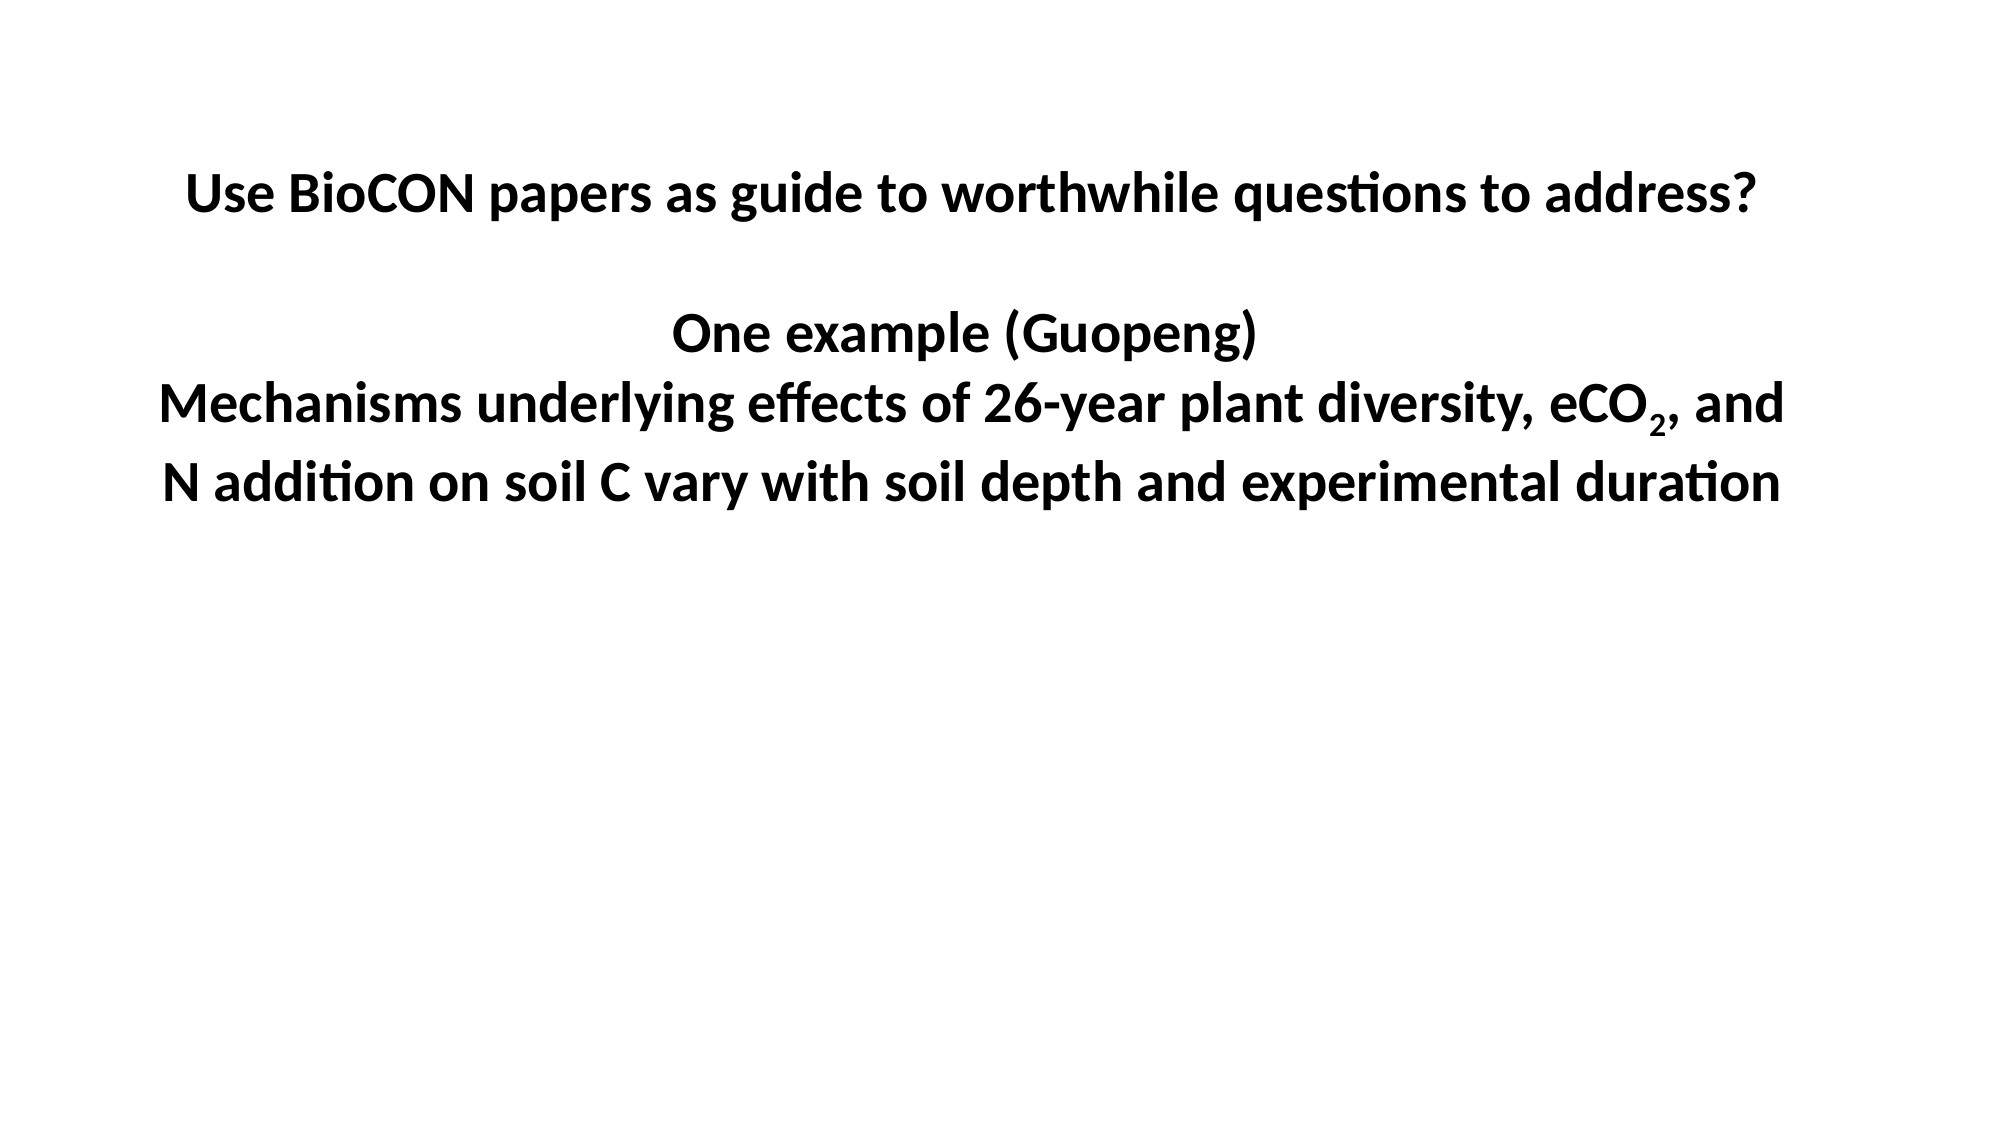

Use BioCON papers as guide to worthwhile questions to address?

One example (Guopeng)
Mechanisms underlying effects of 26-year plant diversity, eCO2, and N addition on soil C vary with soil depth and experimental duration